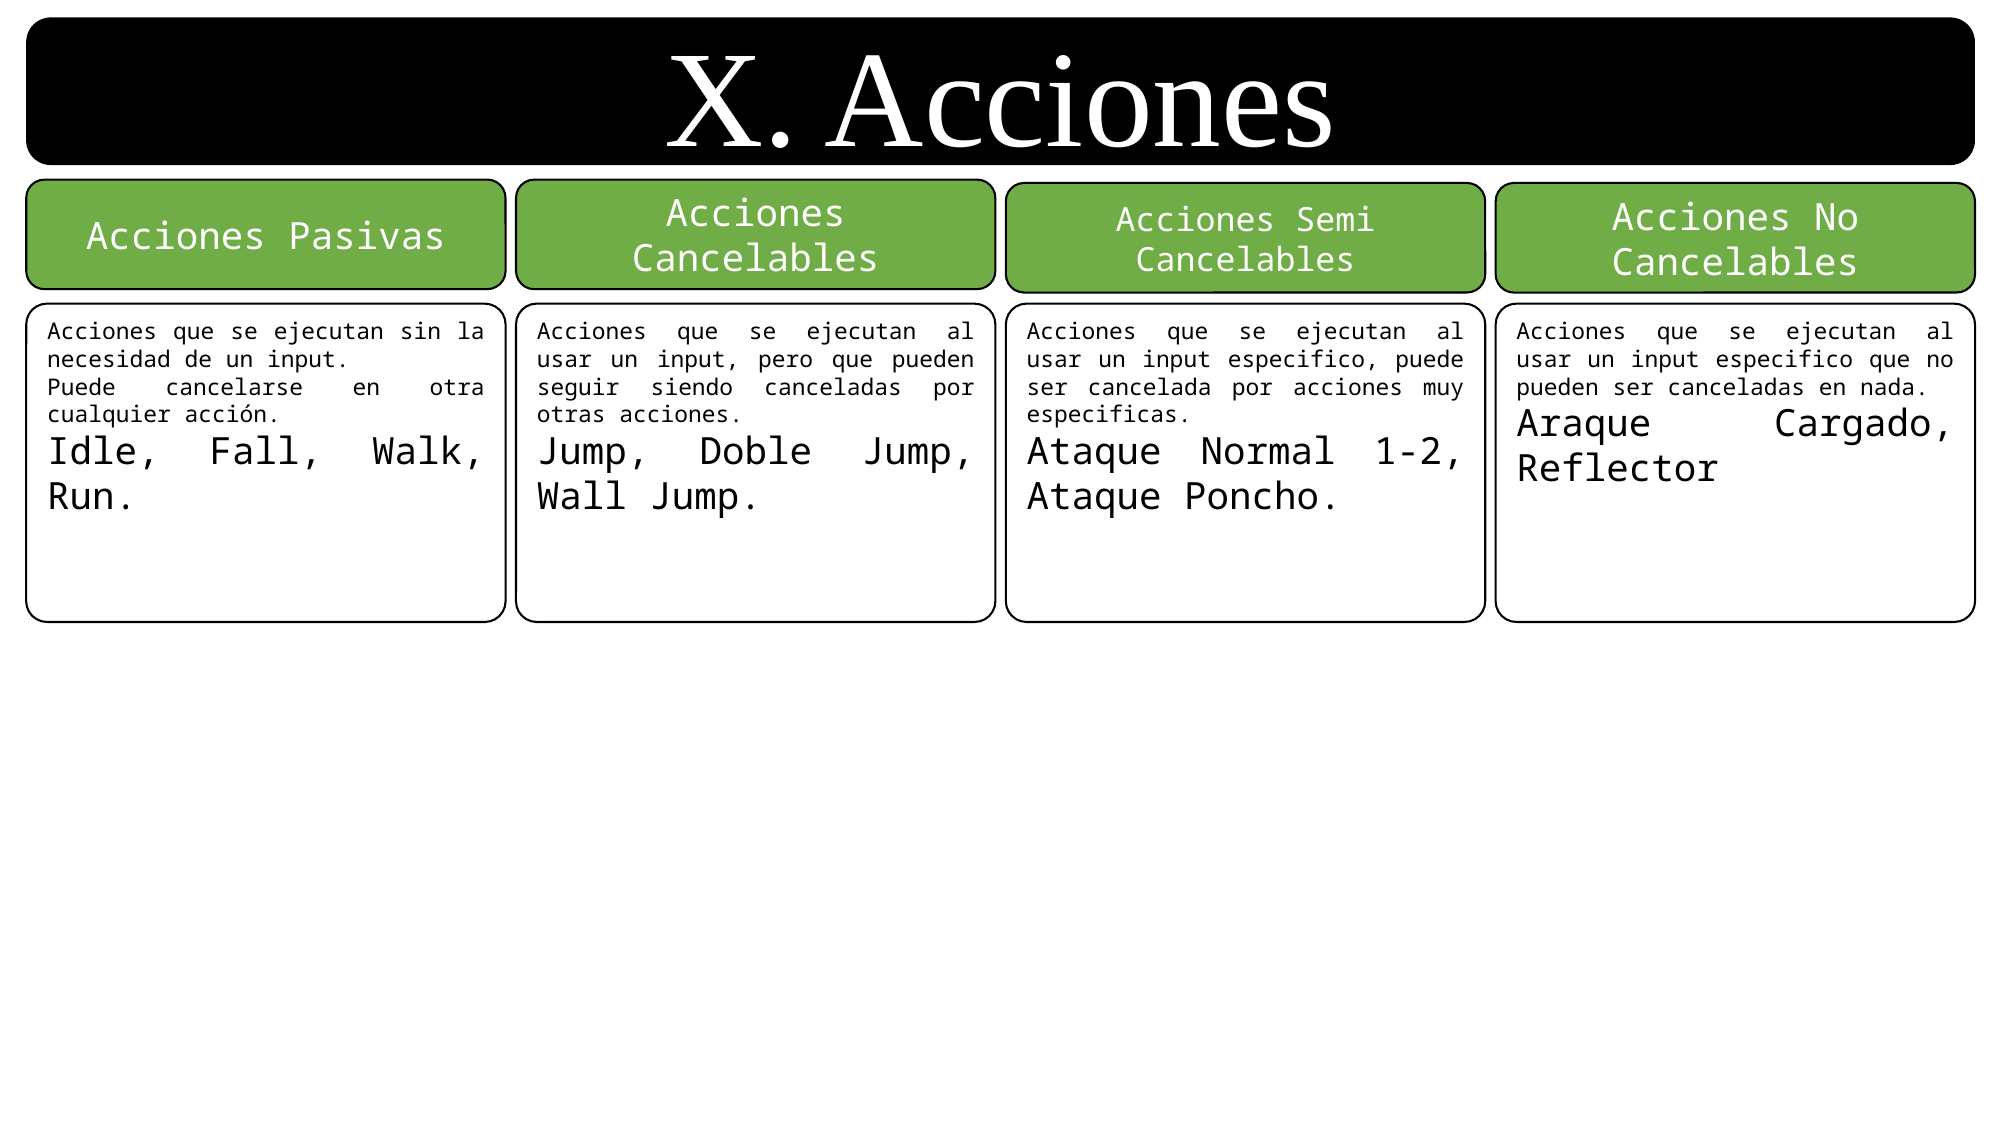

X. Acciones
Acciones Pasivas
Acciones Cancelables
Acciones Semi Cancelables
Acciones No Cancelables
Acciones que se ejecutan al usar un input especifico, puede ser cancelada por acciones muy especificas.
Ataque Normal 1-2, Ataque Poncho.
Acciones que se ejecutan al usar un input especifico que no pueden ser canceladas en nada.
Araque Cargado, Reflector
Acciones que se ejecutan sin la necesidad de un input.
Puede cancelarse en otra cualquier acción.
Idle, Fall, Walk, Run.
Acciones que se ejecutan al usar un input, pero que pueden seguir siendo canceladas por otras acciones.
Jump, Doble Jump, Wall Jump.